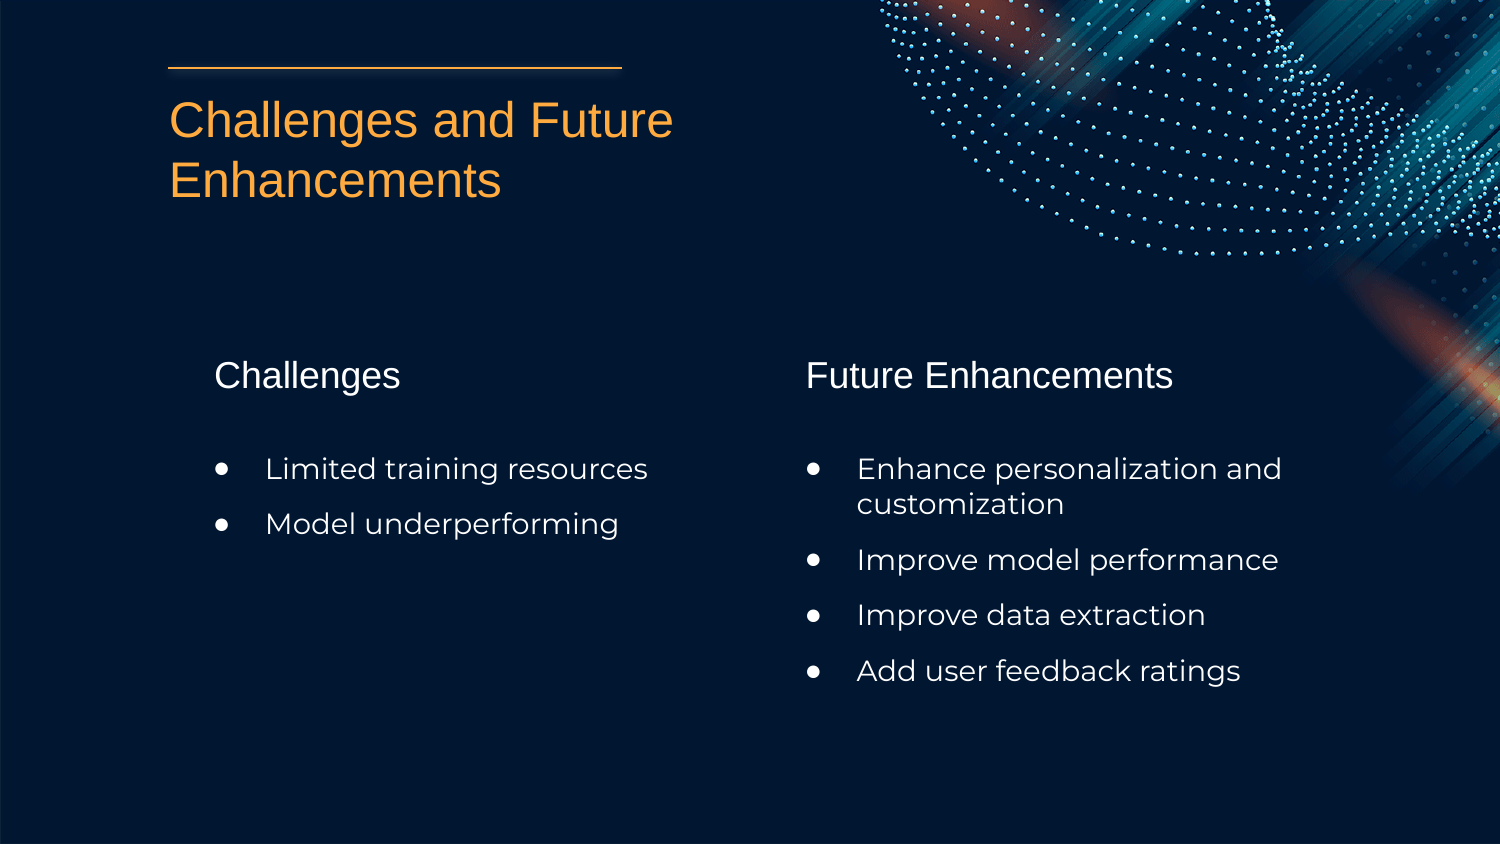

# Challenges and Future Enhancements
Challenges
Future Enhancements
Limited training resources
Model underperforming
Enhance personalization and customization
Improve model performance
Improve data extraction
Add user feedback ratings